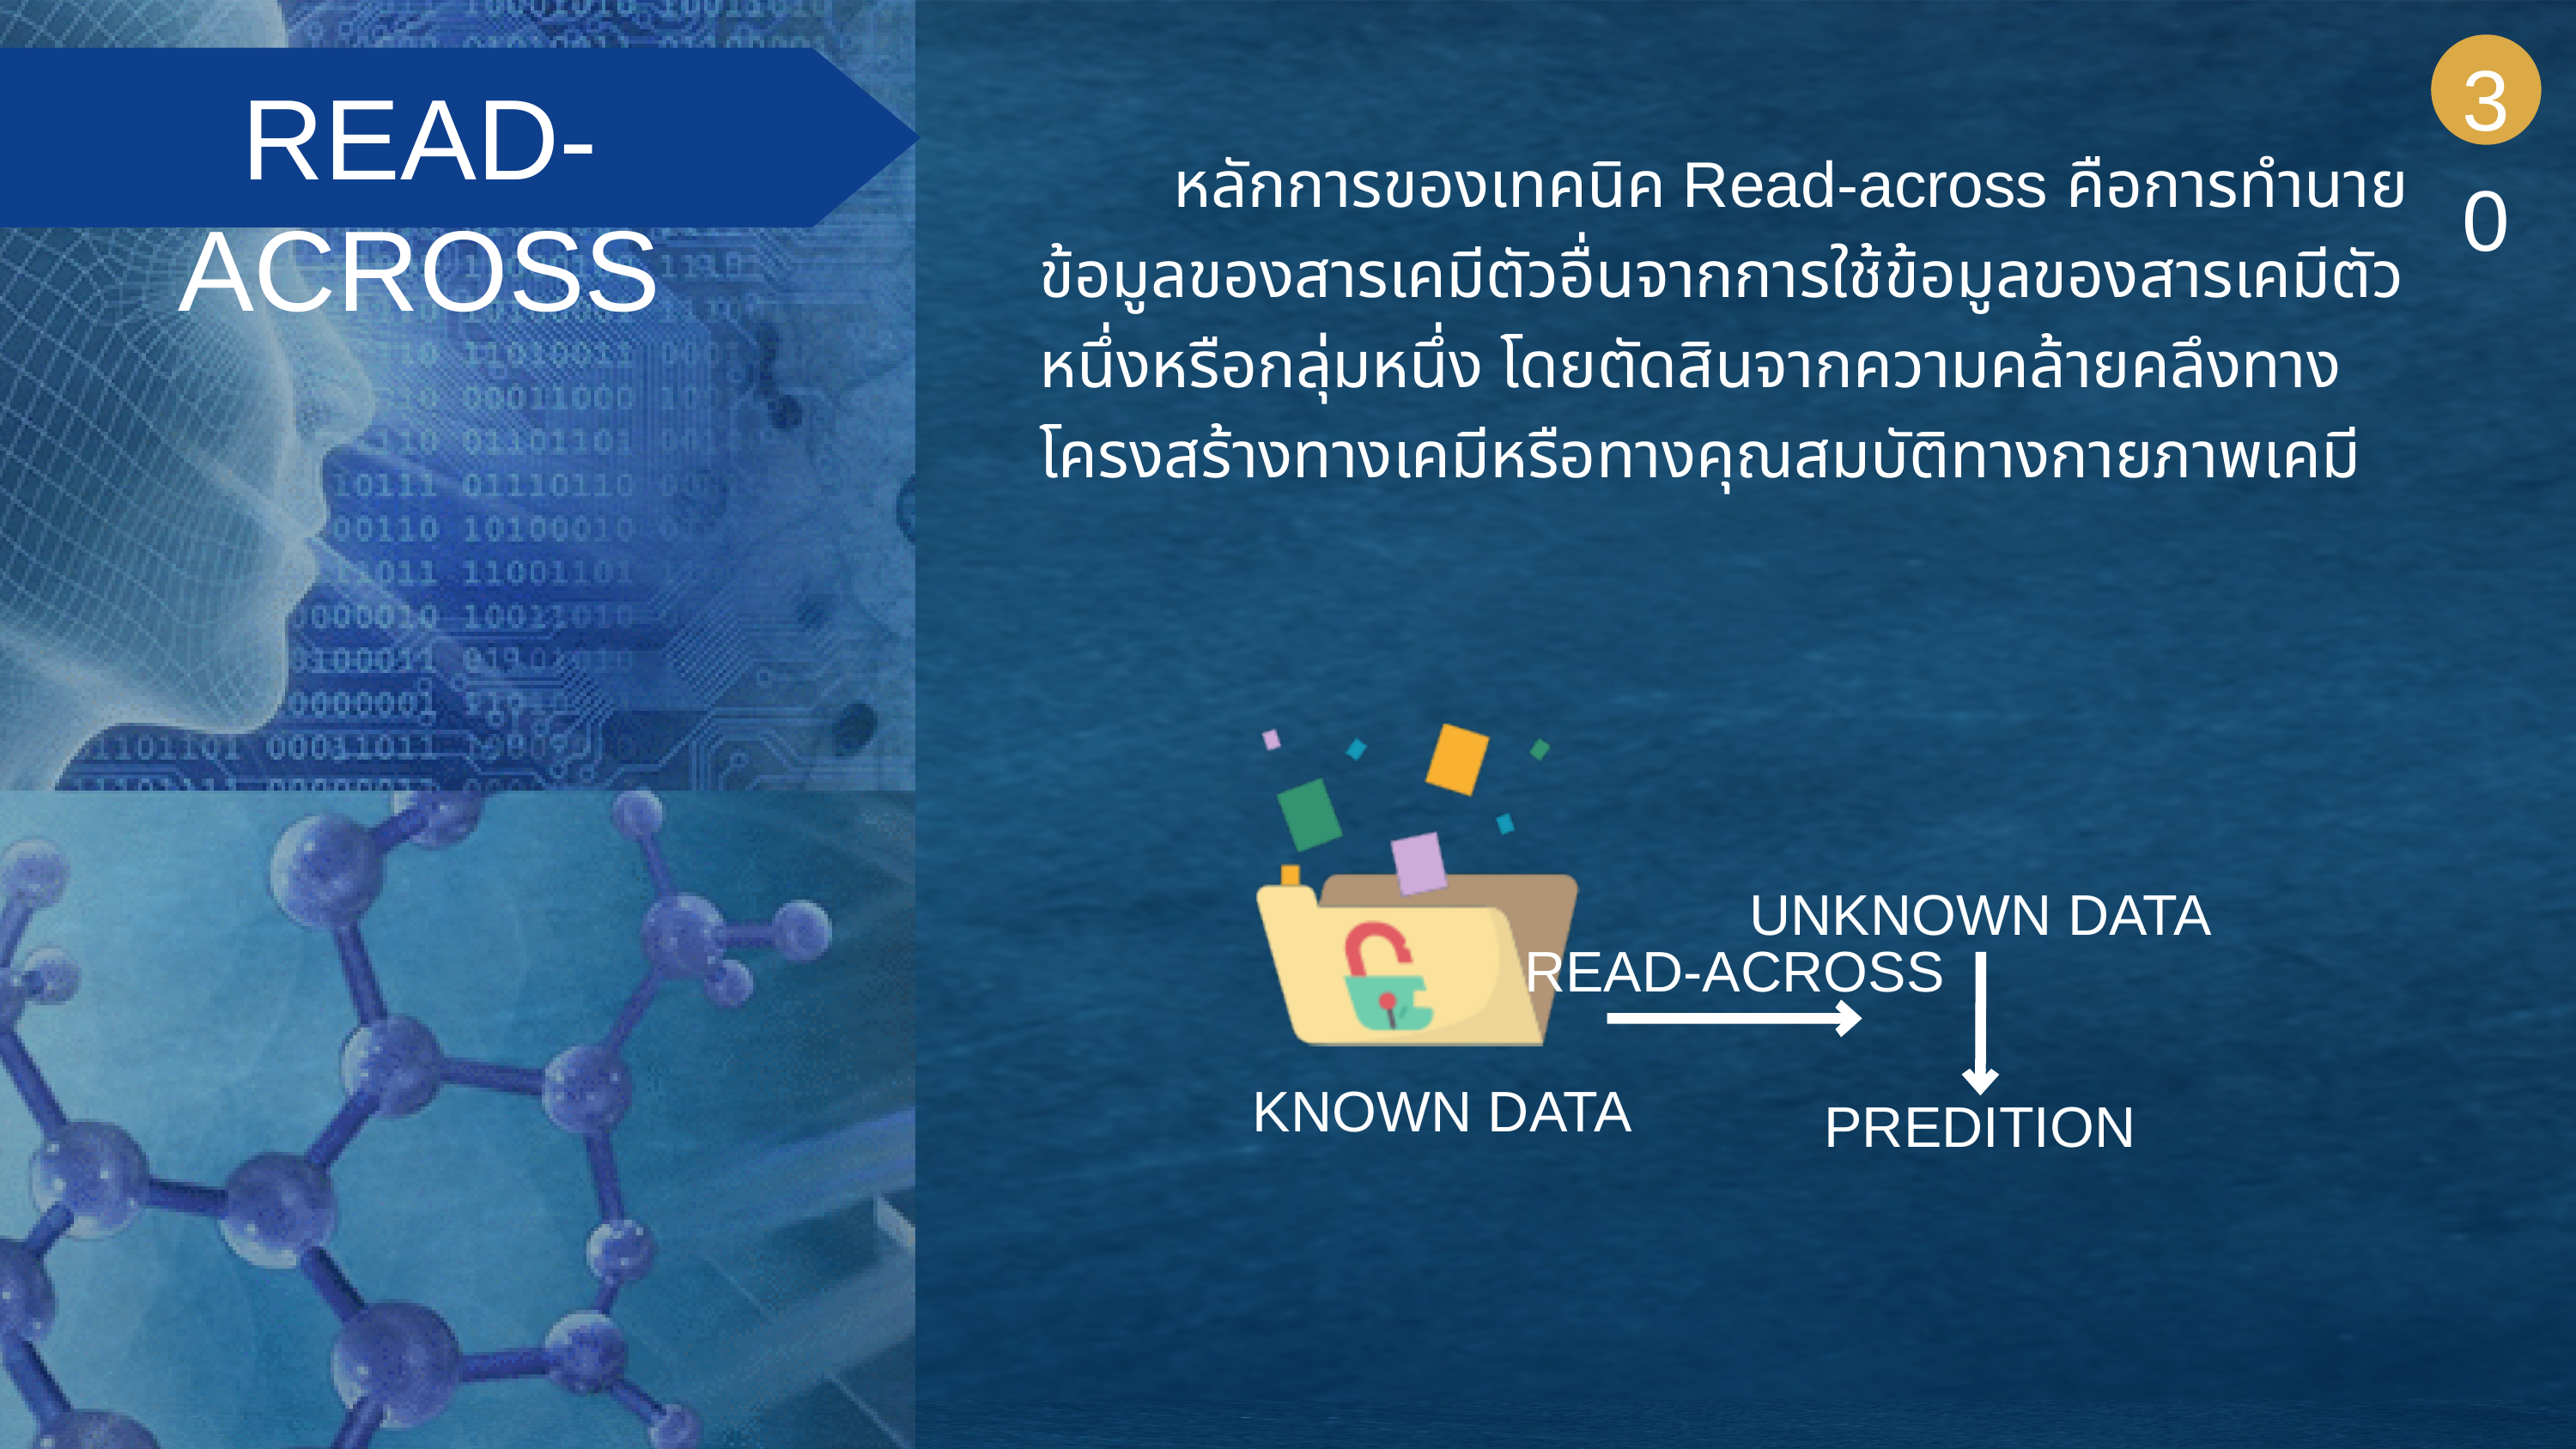

30

READ-ACROSS
        หลักการของเทคนิค Read-across คือการทำนายข้อมูลของสารเคมีตัวอื่นจากการใช้ข้อมูลของสารเคมีตัวหนึ่งหรือกลุ่มหนึ่ง โดยตัดสินจากความคล้ายคลึงทางโครงสร้างทางเคมีหรือทางคุณสมบัติทางกายภาพเคมี

UNKNOWN DATA
READ-ACROSS

KNOWN DATA
PREDITION